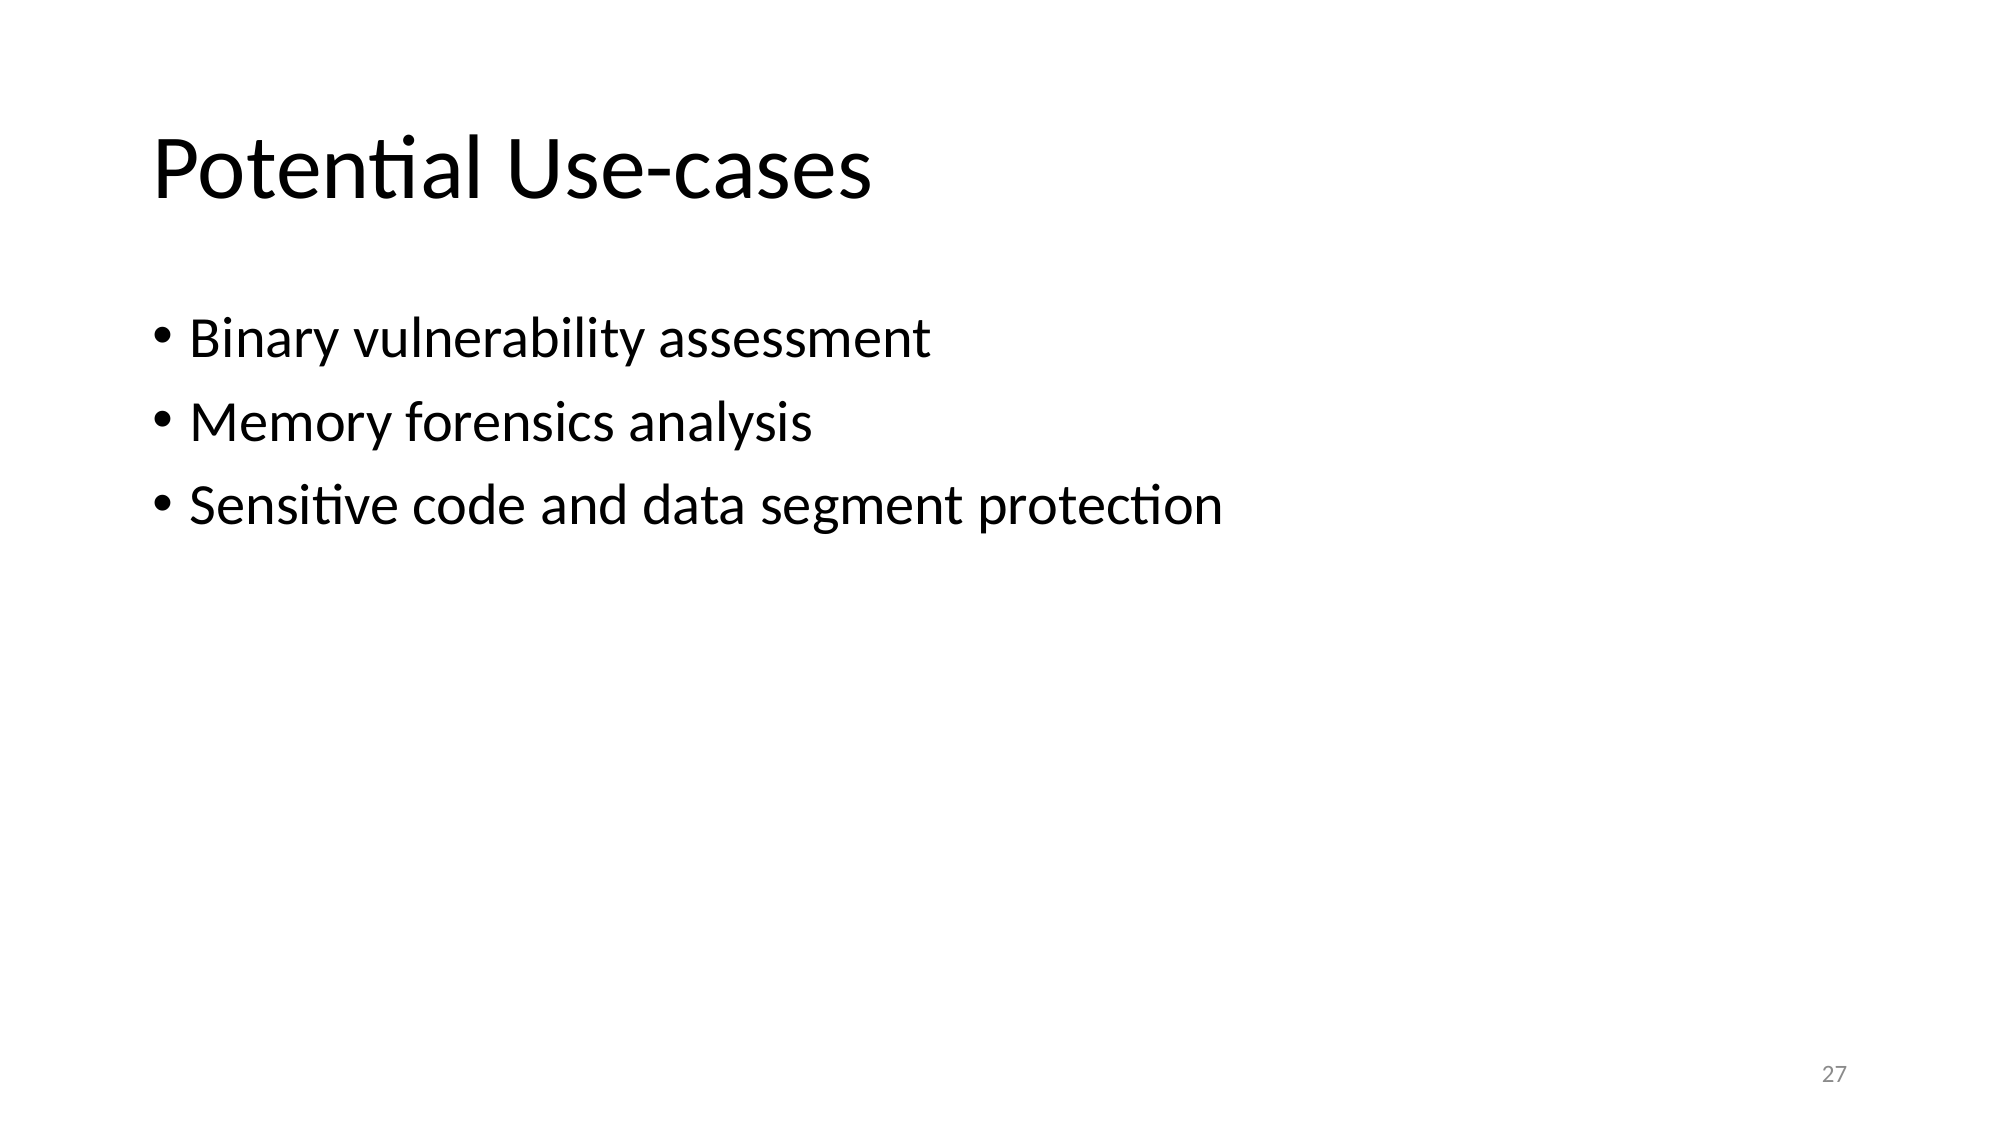

# Potential Use-cases
Binary vulnerability assessment
Memory forensics analysis
Sensitive code and data segment protection

27